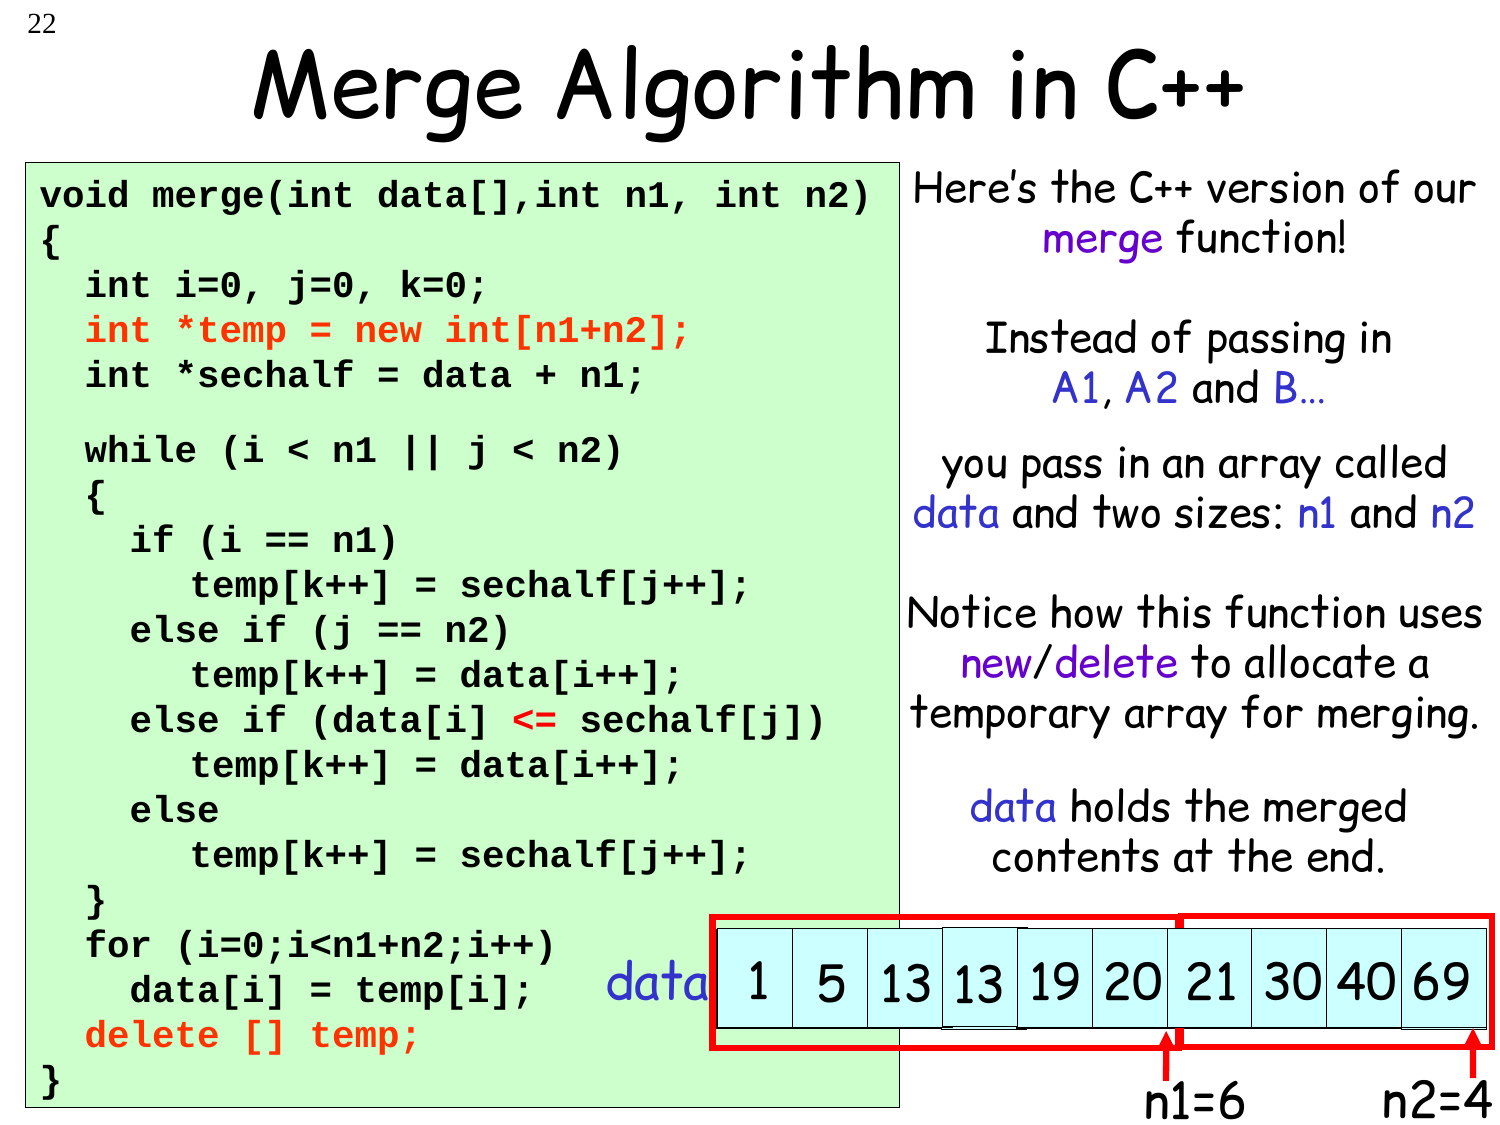

# Merge Algorithm in C++
22
Here’s the C++ version of our merge function!

Instead of passing in
A1, A2 and B…

you pass in an array called data and two sizes: n1 and n2

Notice how this function uses new/delete to allocate a temporary array for merging.
void merge(int data[],int n1, int n2)
{
  int i=0, j=0, k=0;
  int *temp = new int[n1+n2];
  int *sechalf = data + n1;

  while (i < n1 || j < n2)
  {
    if (i == n1)
	temp[k++] = sechalf[j++];
    else if (j == n2)
	temp[k++] = data[i++];
    else if (data[i] <= sechalf[j])
	temp[k++] = data[i++];
    else
	temp[k++] = sechalf[j++];
  }
  for (i=0;i<n1+n2;i++)
    data[i] = temp[i];
  delete [] temp;
}
data holds the merged contents at the end.

3`0
1
13
21
40
69
77
5
13
19
1
20
19
21
30
40
69
5
13
13
1
13
21
40
69
5
13
19
30
20
data

n2=4

n1=6